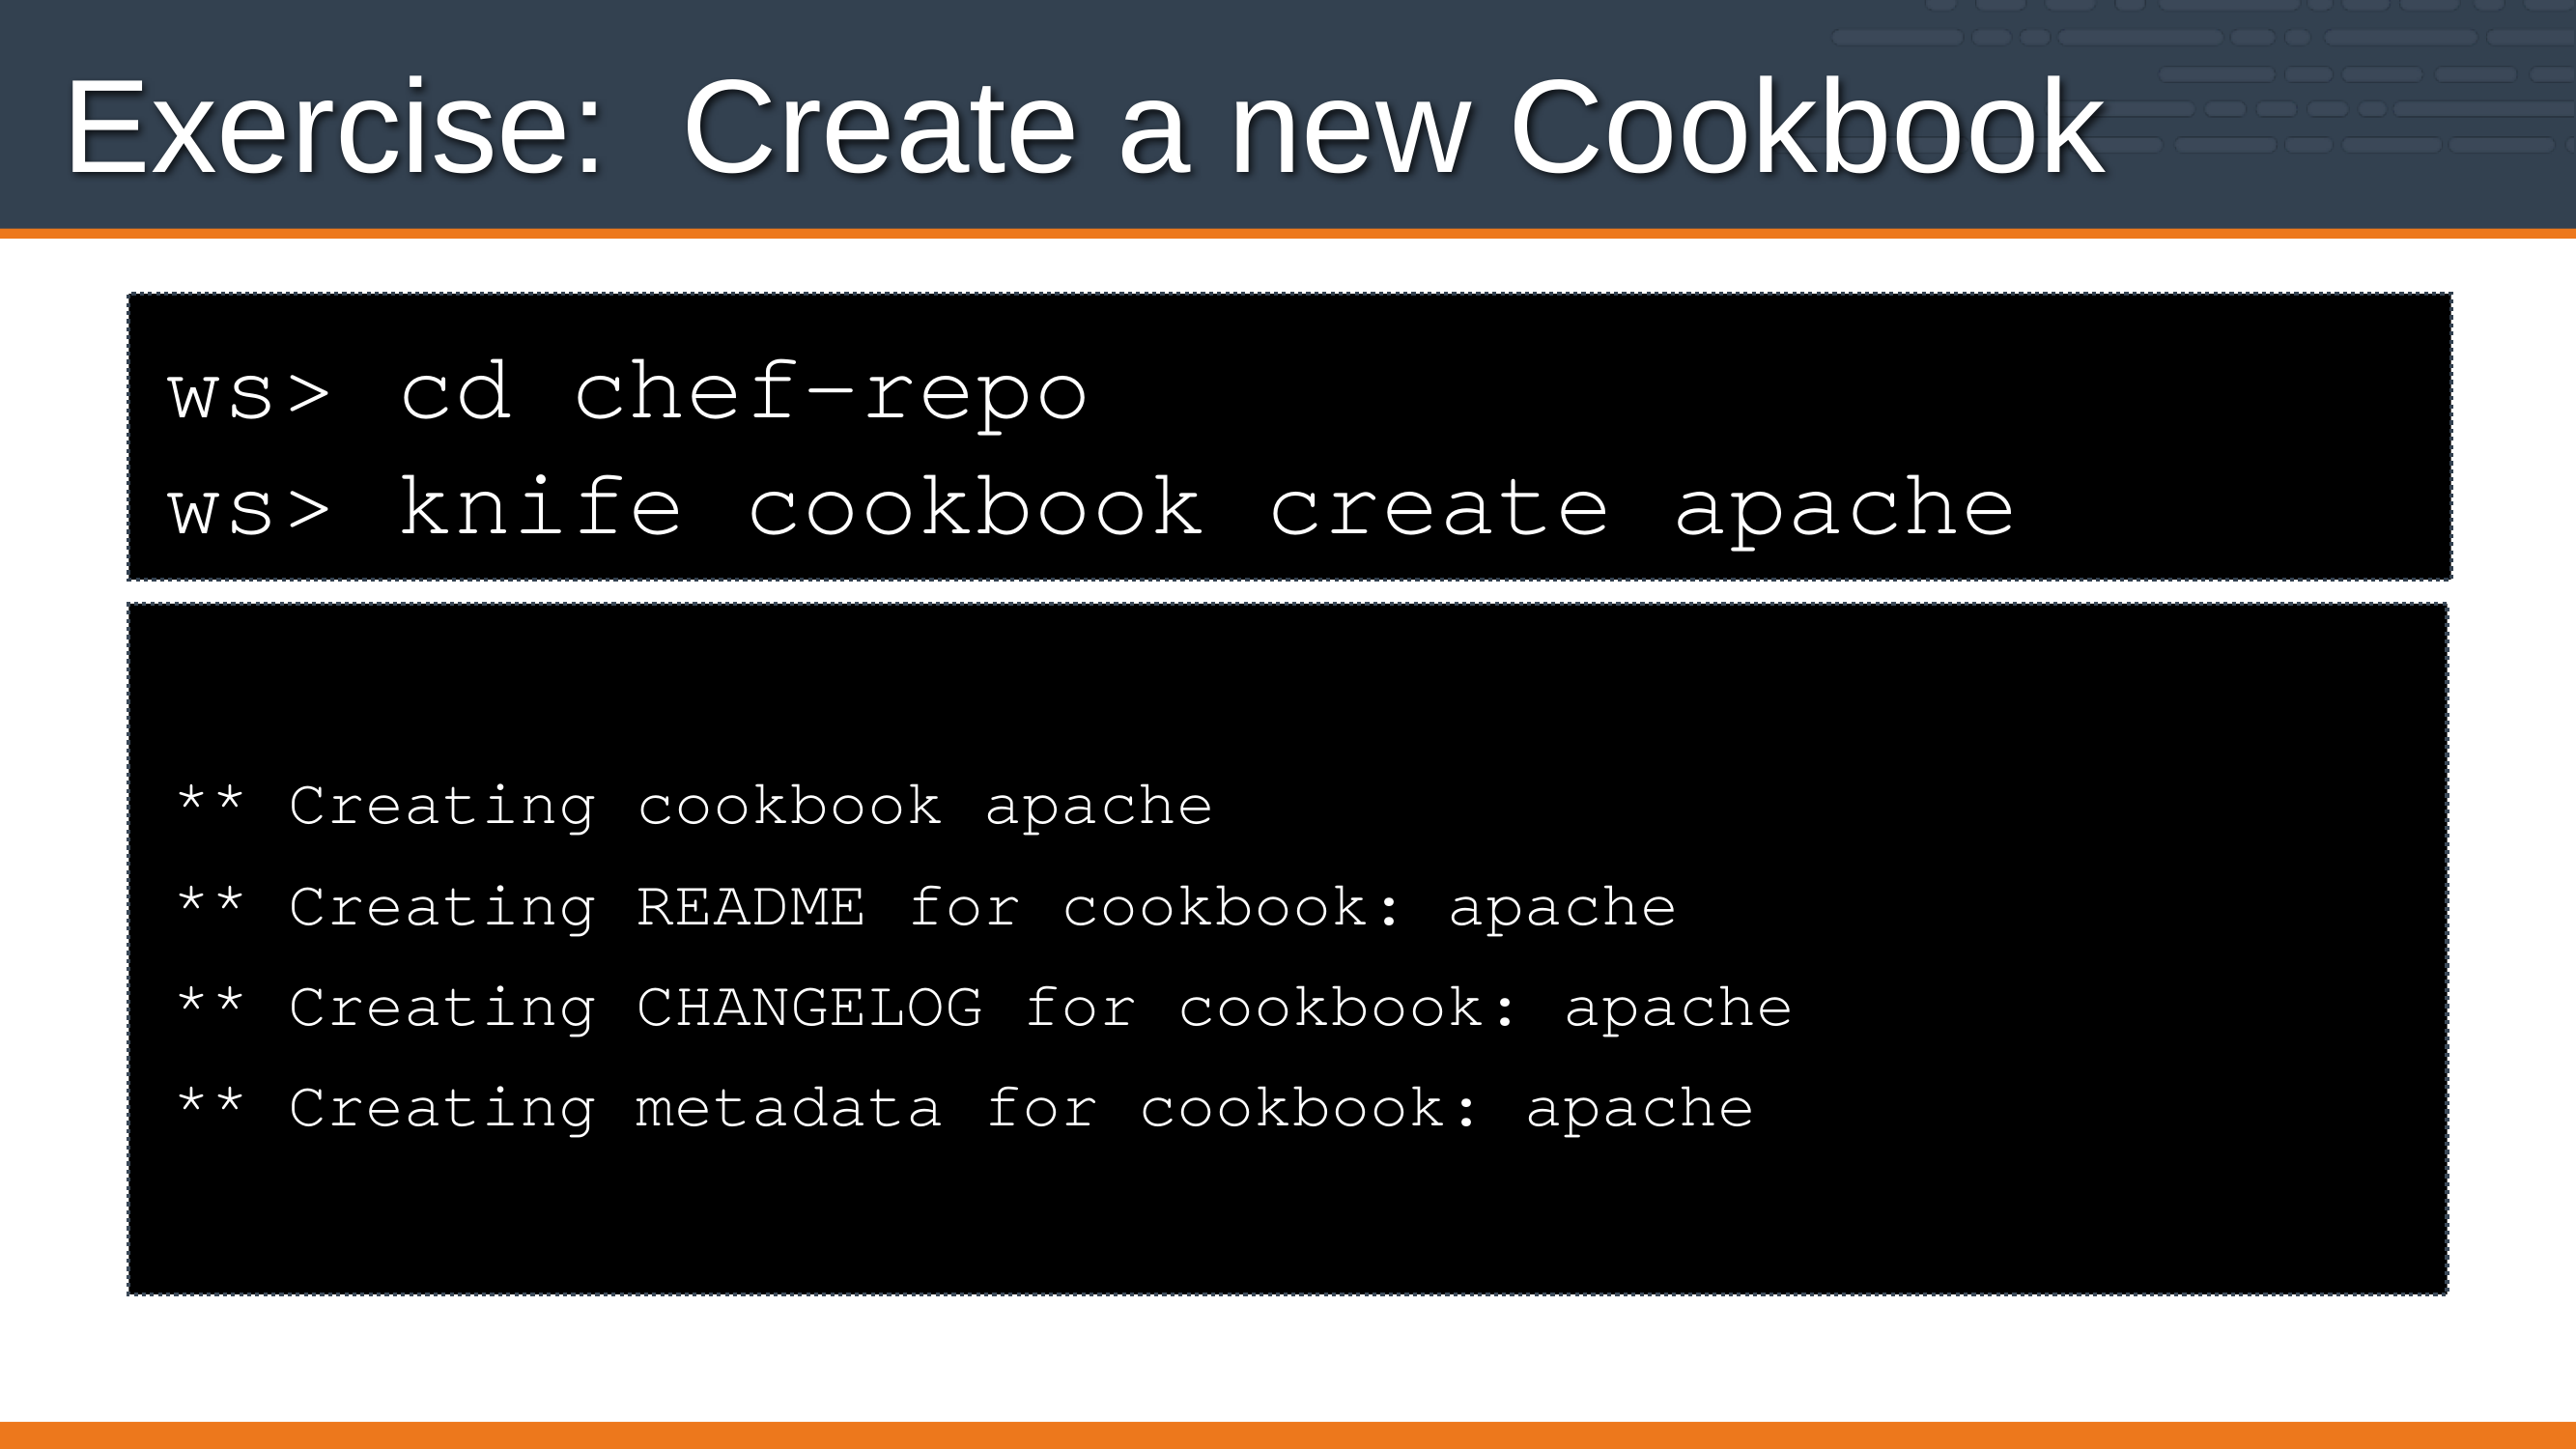

# Exercise:  Create a new Cookbook
ws> cd chef-repo
ws> knife cookbook create apache
** Creating cookbook apache
** Creating README for cookbook: apache
** Creating CHANGELOG for cookbook: apache
** Creating metadata for cookbook: apache